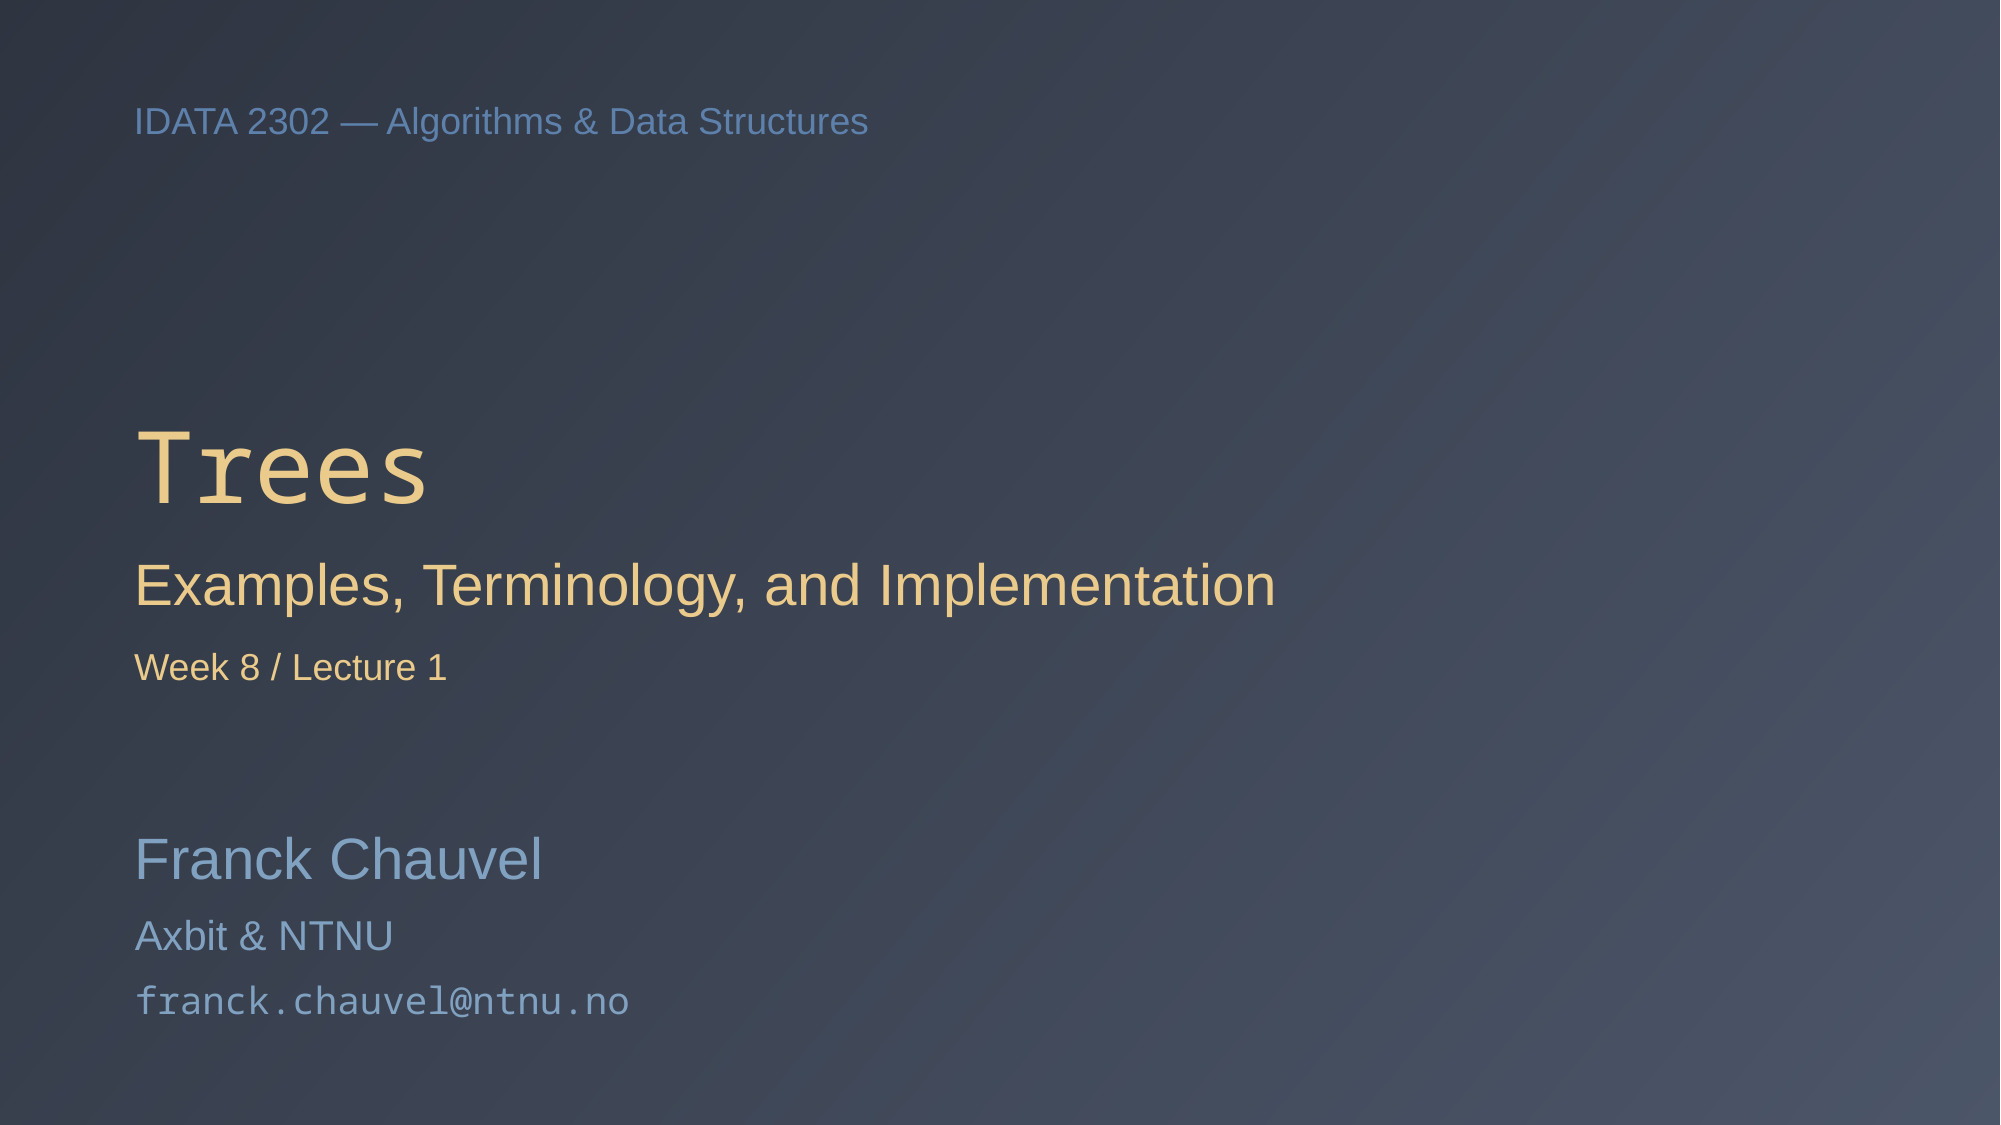

# Trees
Examples, Terminology, and Implementation
Week 8 / Lecture 1
Franck Chauvel
Axbit & NTNU
franck.chauvel@ntnu.no